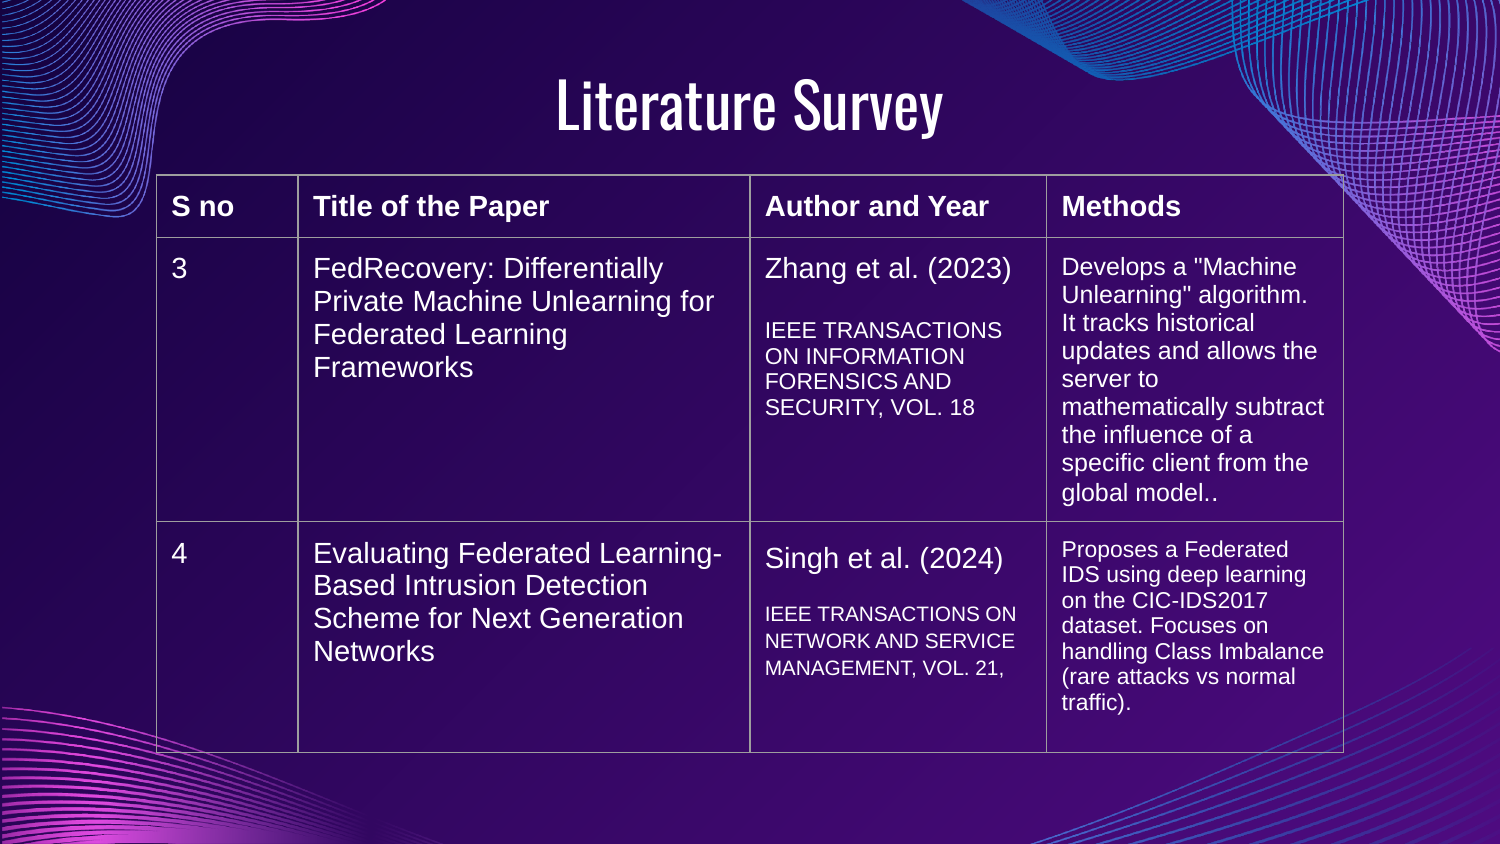

Literature Survey
| S no | Title of the Paper | Author and Year | Methods |
| --- | --- | --- | --- |
| 3 | FedRecovery: Differentially Private Machine Unlearning for Federated Learning Frameworks | Zhang et al. (2023) IEEE TRANSACTIONS ON INFORMATION FORENSICS AND SECURITY, VOL. 18 | Develops a "Machine Unlearning" algorithm. It tracks historical updates and allows the server to mathematically subtract the influence of a specific client from the global model.. |
| 4 | Evaluating Federated Learning-Based Intrusion Detection Scheme for Next Generation Networks | Singh et al. (2024) IEEE TRANSACTIONS ON NETWORK AND SERVICE MANAGEMENT, VOL. 21, | Proposes a Federated IDS using deep learning on the CIC-IDS2017 dataset. Focuses on handling Class Imbalance (rare attacks vs normal traffic). |